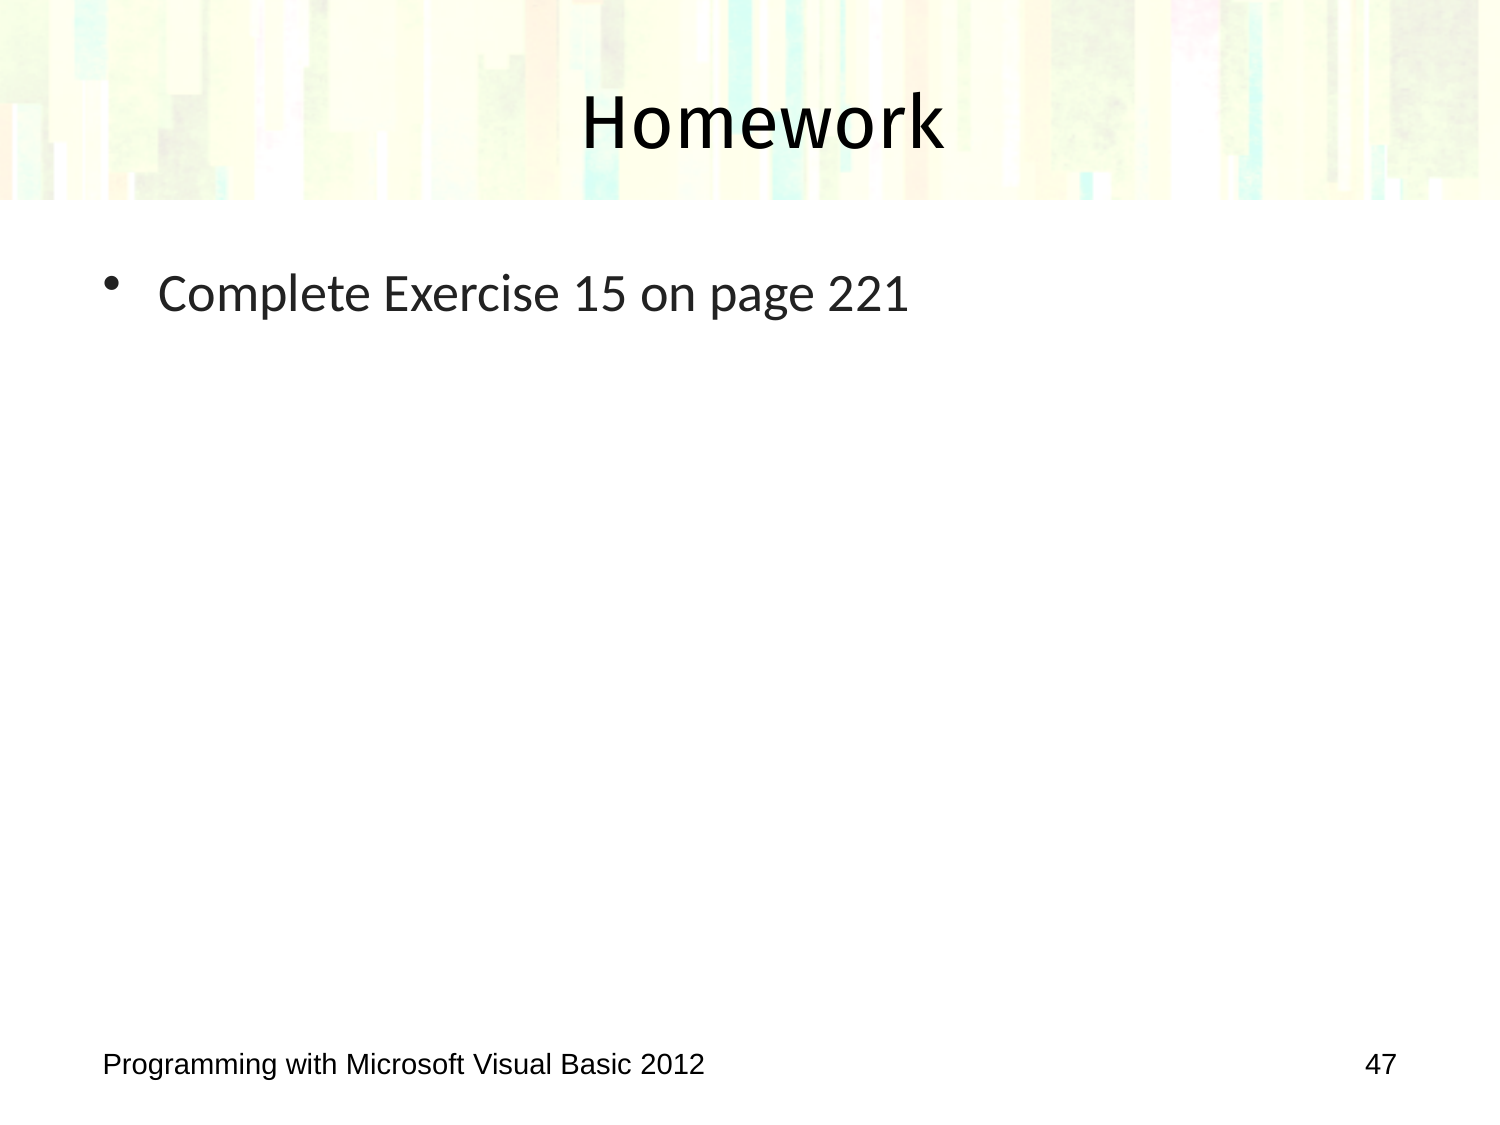

# Homework
Complete Exercise 15 on page 221
Programming with Microsoft Visual Basic 2012
47